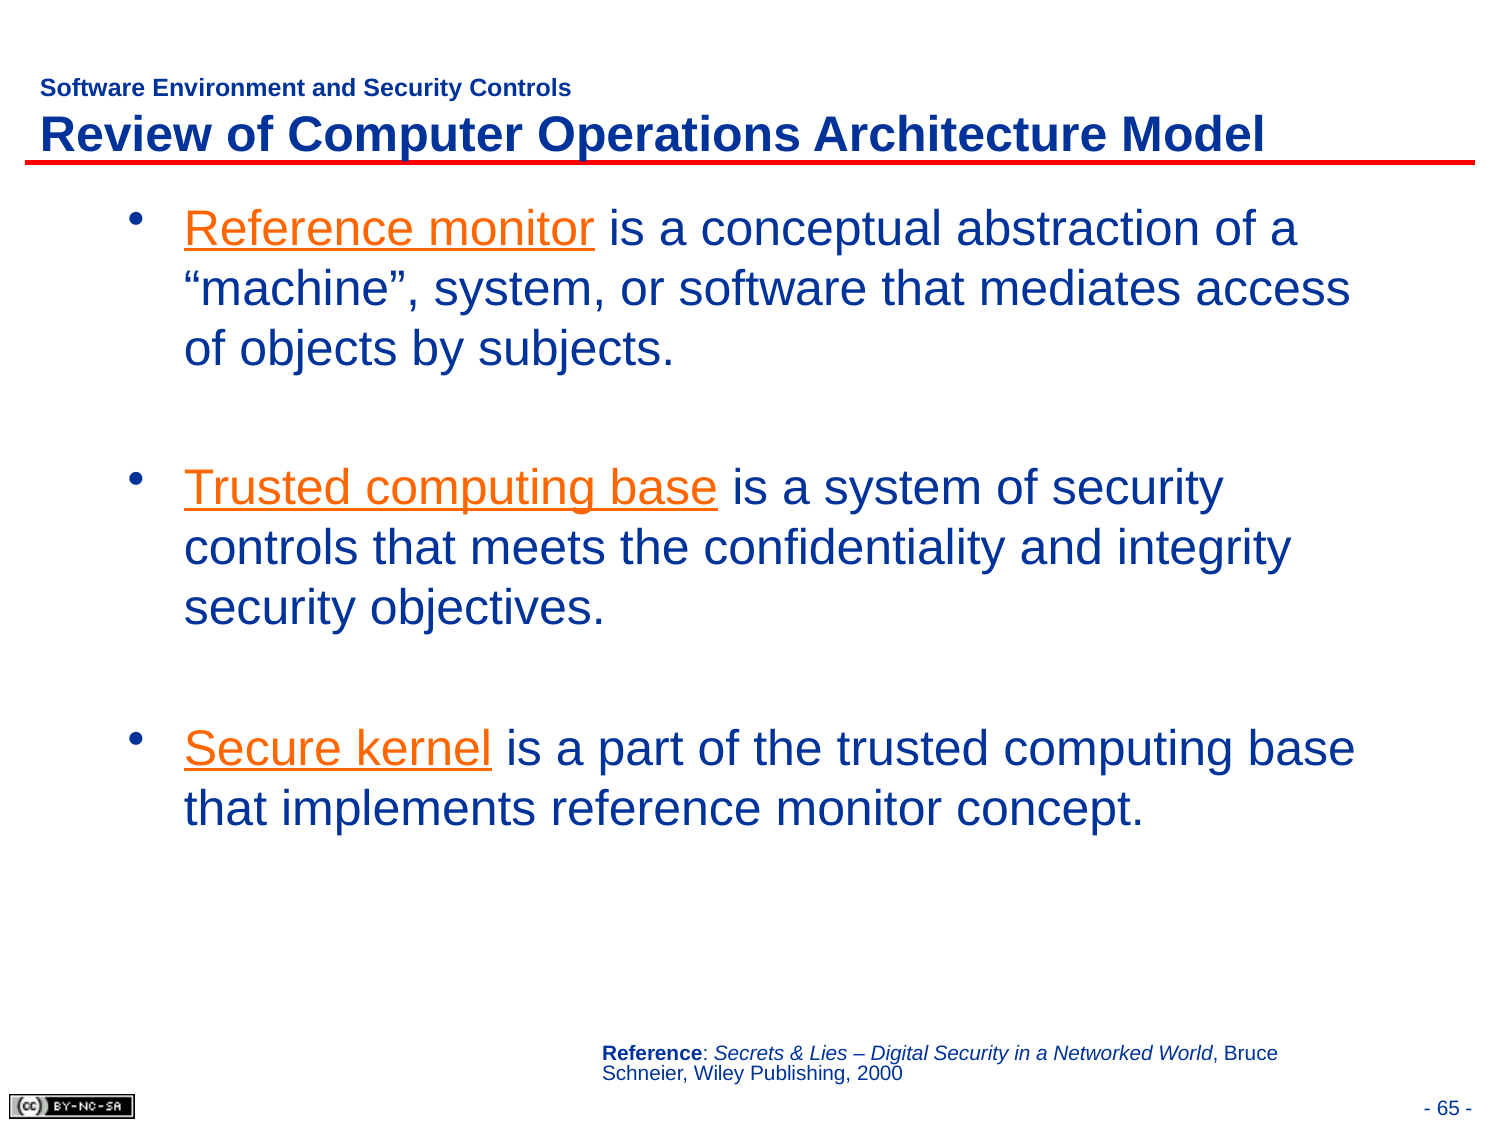

# Software Environment and Security Controls Review of Computer Operations Architecture Model
Reference monitor is a conceptual abstraction of a “machine”, system, or software that mediates access of objects by subjects.

Trusted computing base is a system of security controls that meets the confidentiality and integrity security objectives.

Secure kernel is a part of the trusted computing base that implements reference monitor concept.
Reference: Secrets & Lies – Digital Security in a Networked World, Bruce Schneier, Wiley Publishing, 2000
- 65 -